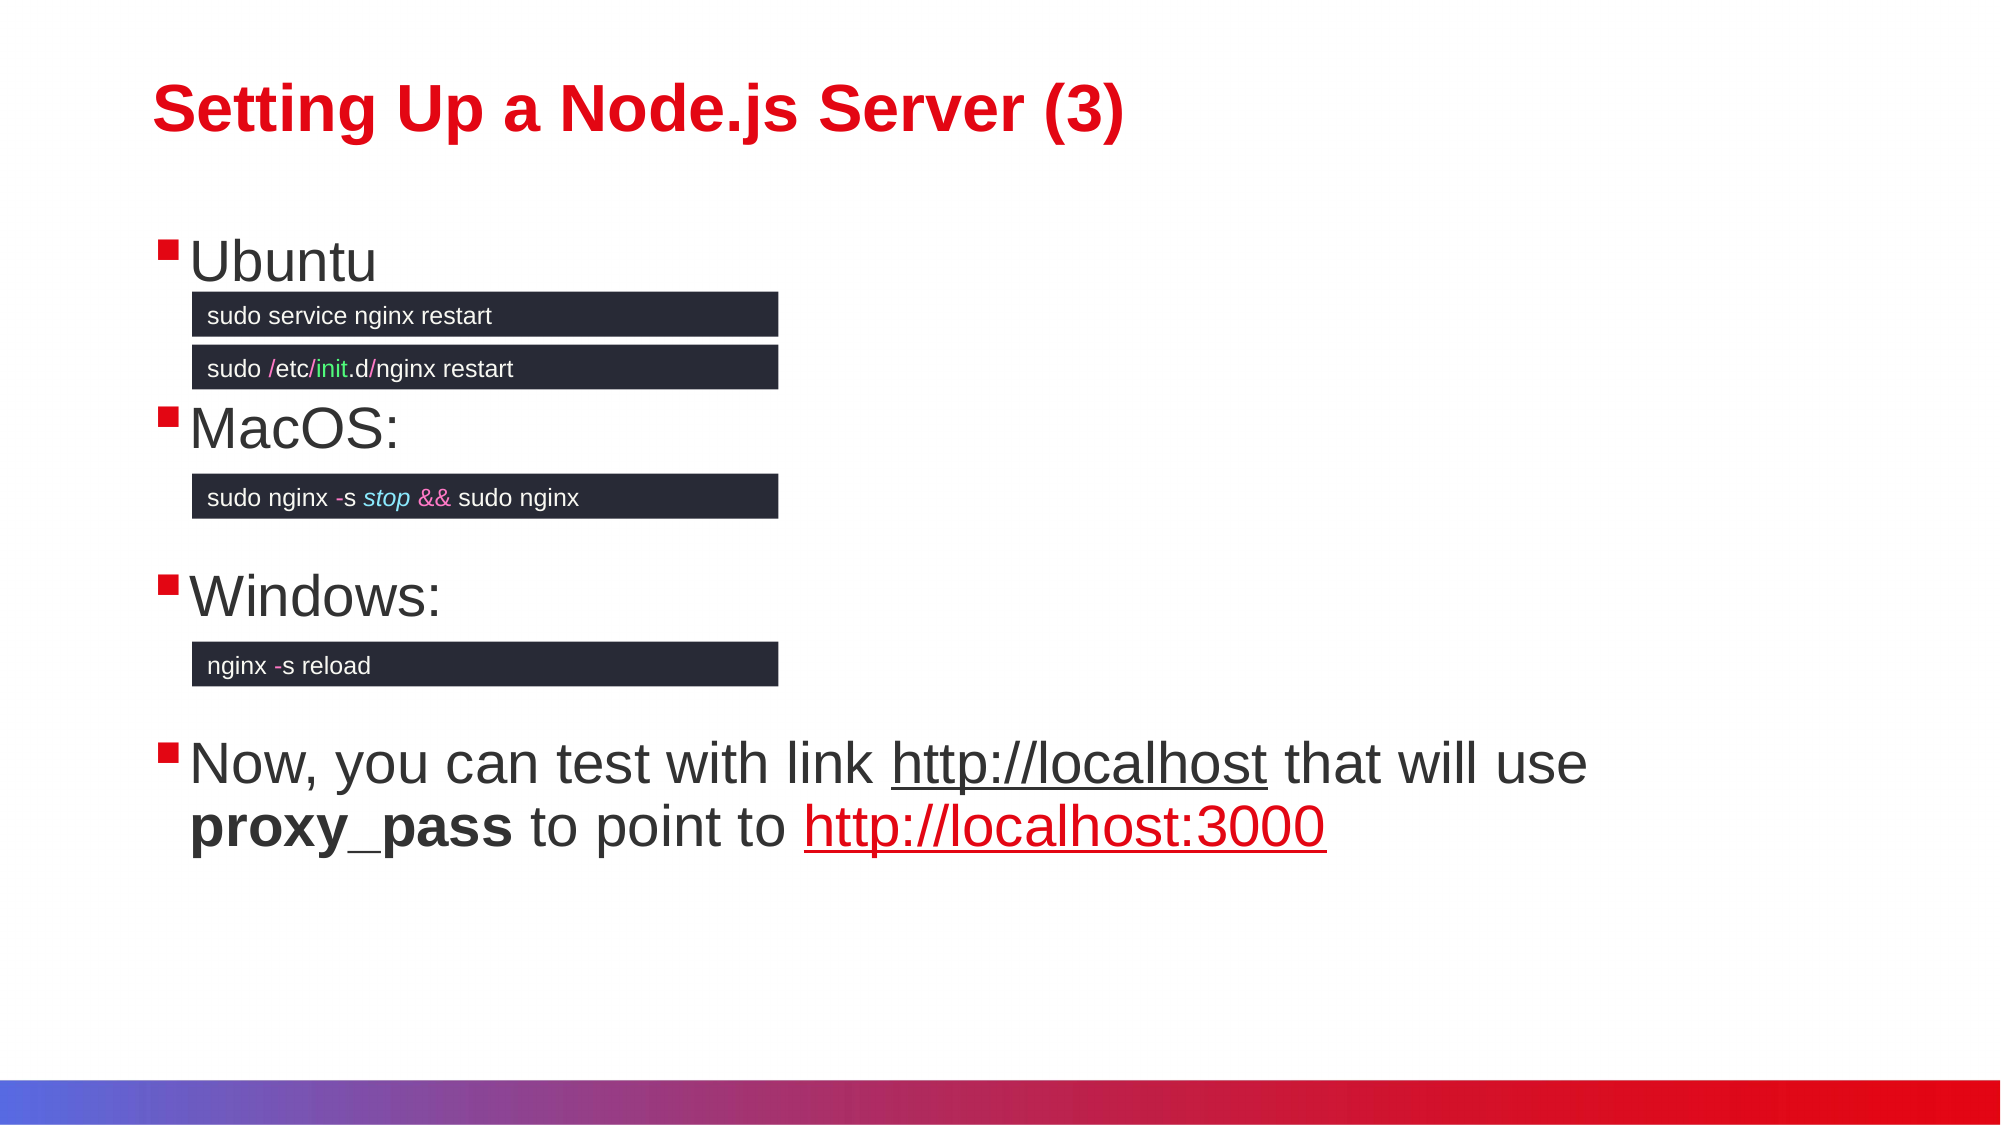

# Setting Up a Node.js Server (3)
Ubuntu

MacOS:

Windows:

Now, you can test with link http://localhost that will use proxy_pass to point to http://localhost:3000

sudo service nginx restart
sudo /etc/init.d/nginx restart
sudo nginx -s stop && sudo nginx
nginx -s reload